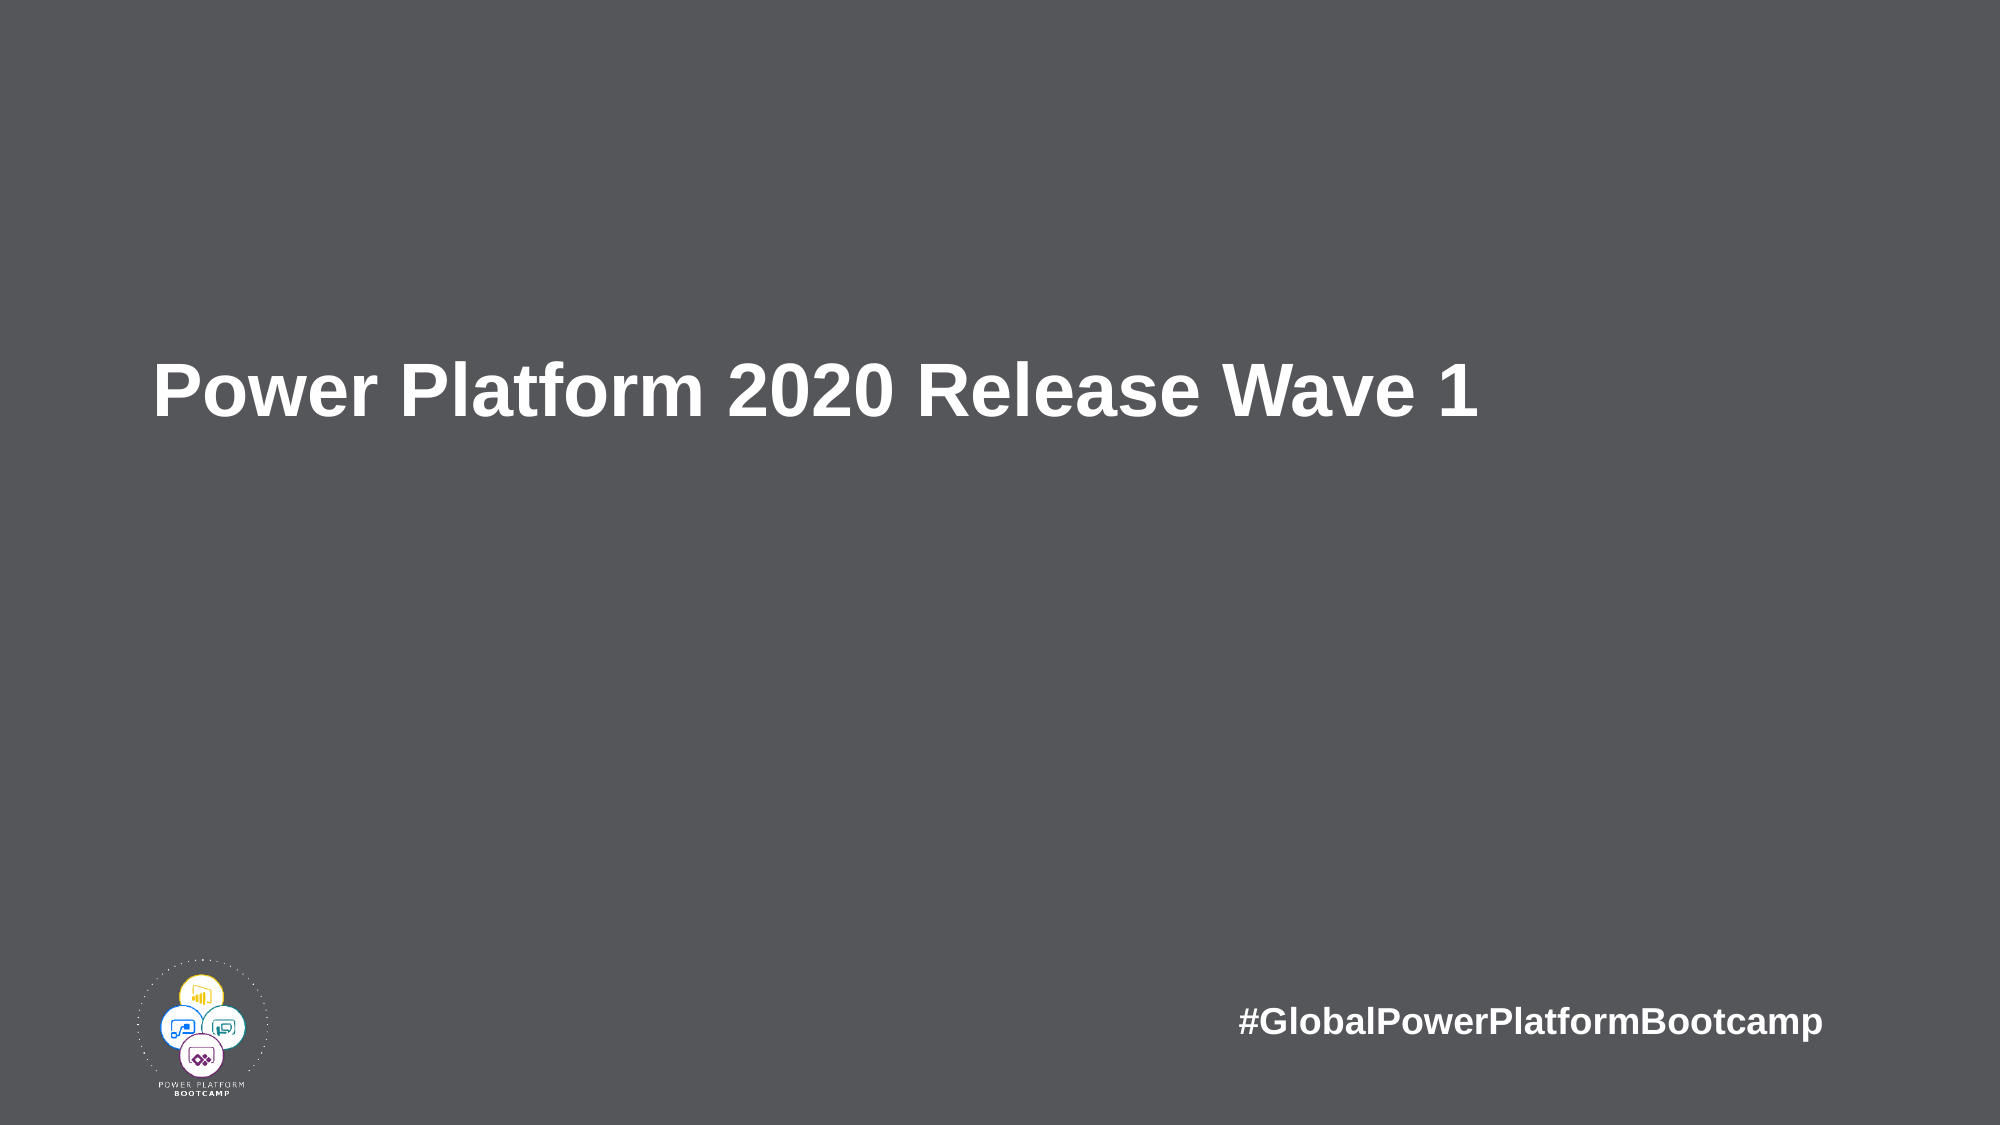

# Power Platform 2020 Release Wave 1